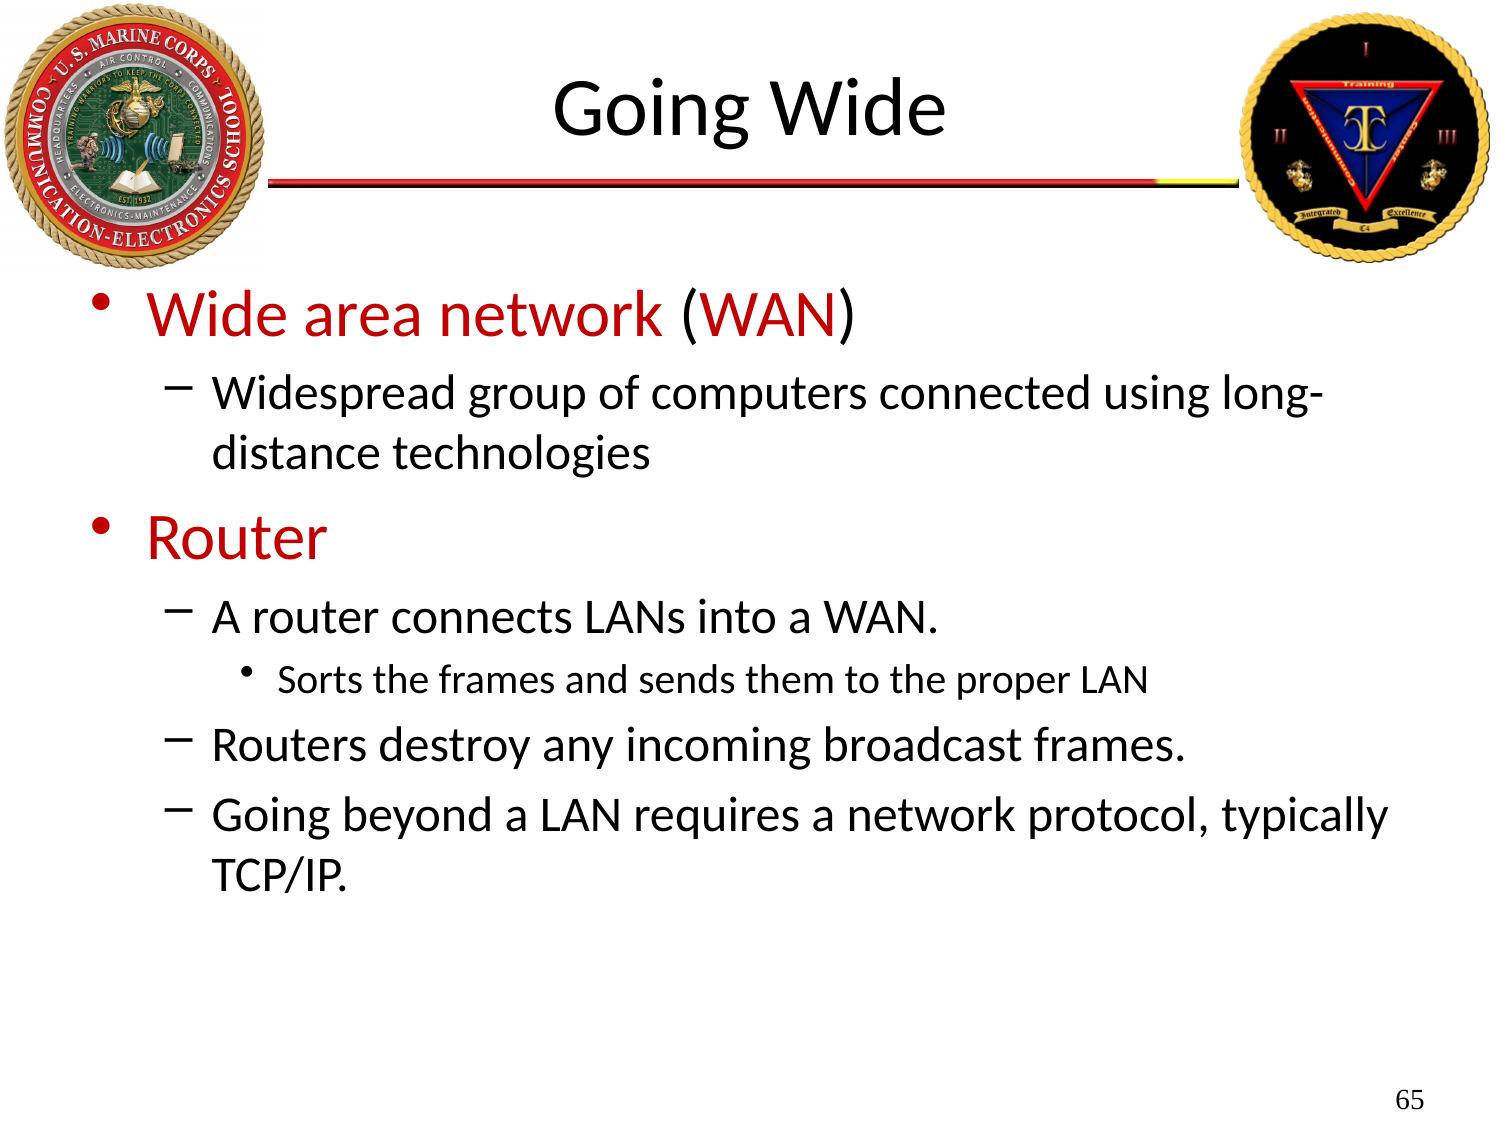

# Going Wide
Wide area network (WAN)
Widespread group of computers connected using long-distance technologies
Router
A router connects LANs into a WAN.
Sorts the frames and sends them to the proper LAN
Routers destroy any incoming broadcast frames.
Going beyond a LAN requires a network protocol, typically TCP/IP.